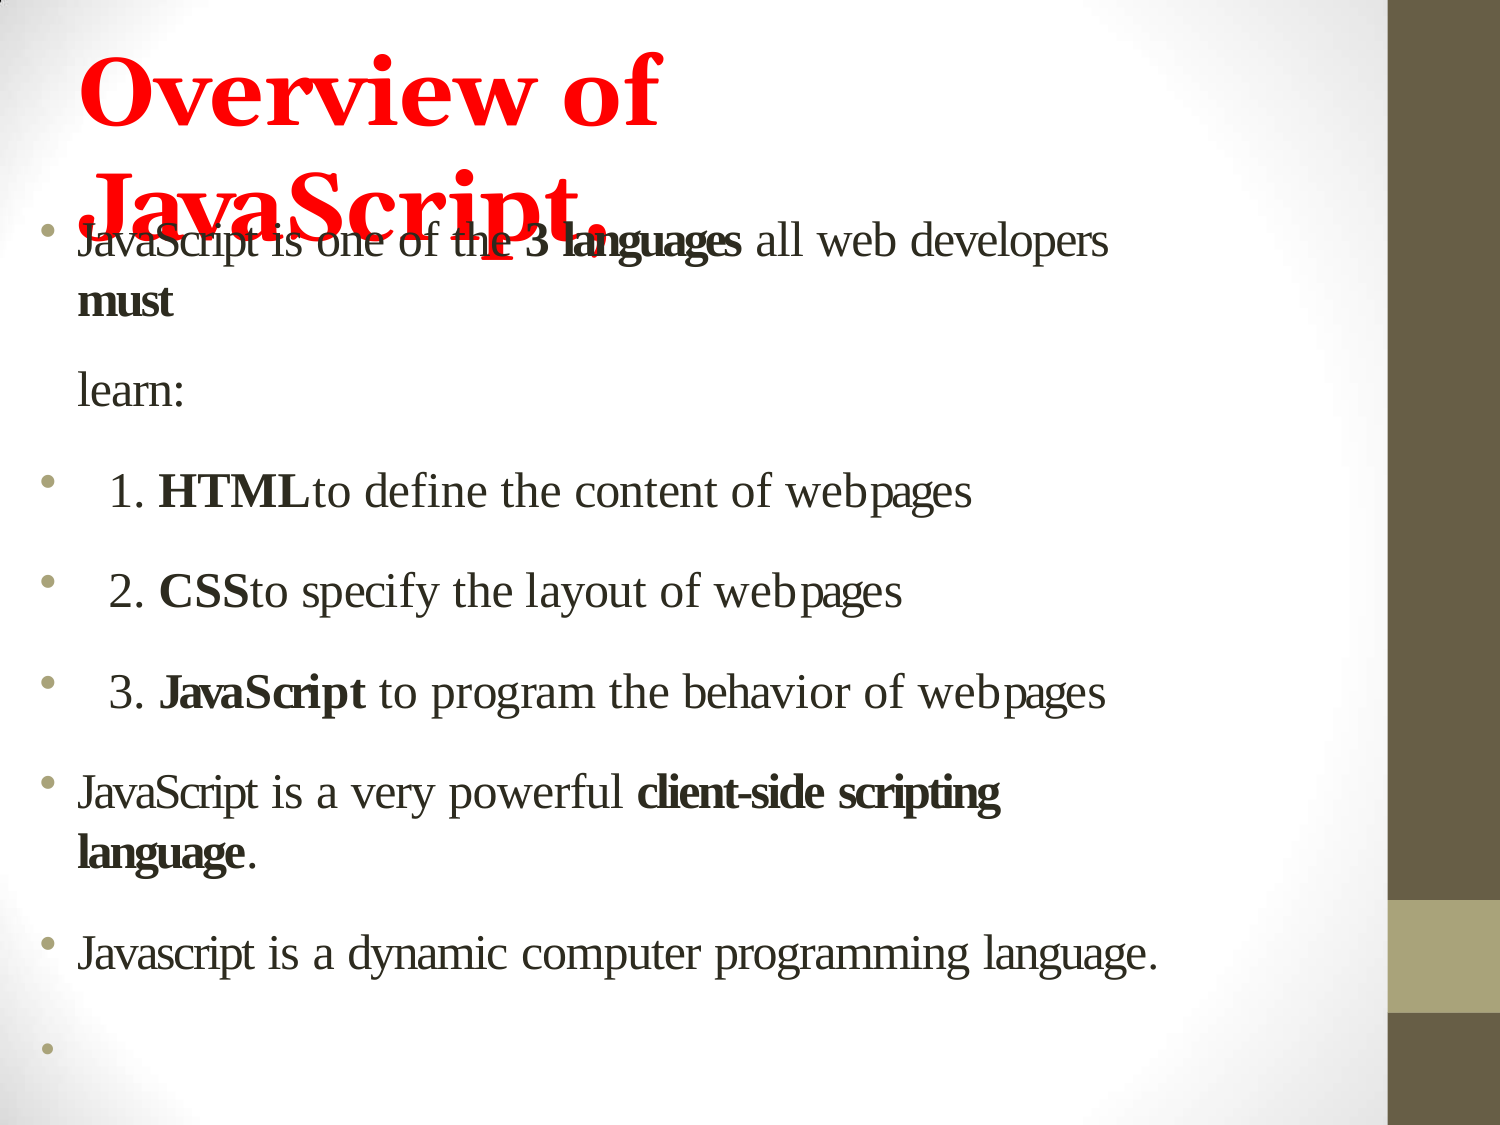

# Overview of JavaScript,
JavaScript is one of the 3 languages all web developers must
learn:
1. HTMLto define the content of webpages
2. CSSto specify the layout of webpages
3. JavaScript to program the behavior of webpages
JavaScript is a very powerful client-side scripting language.
Javascript is a dynamic computer programming language.
•